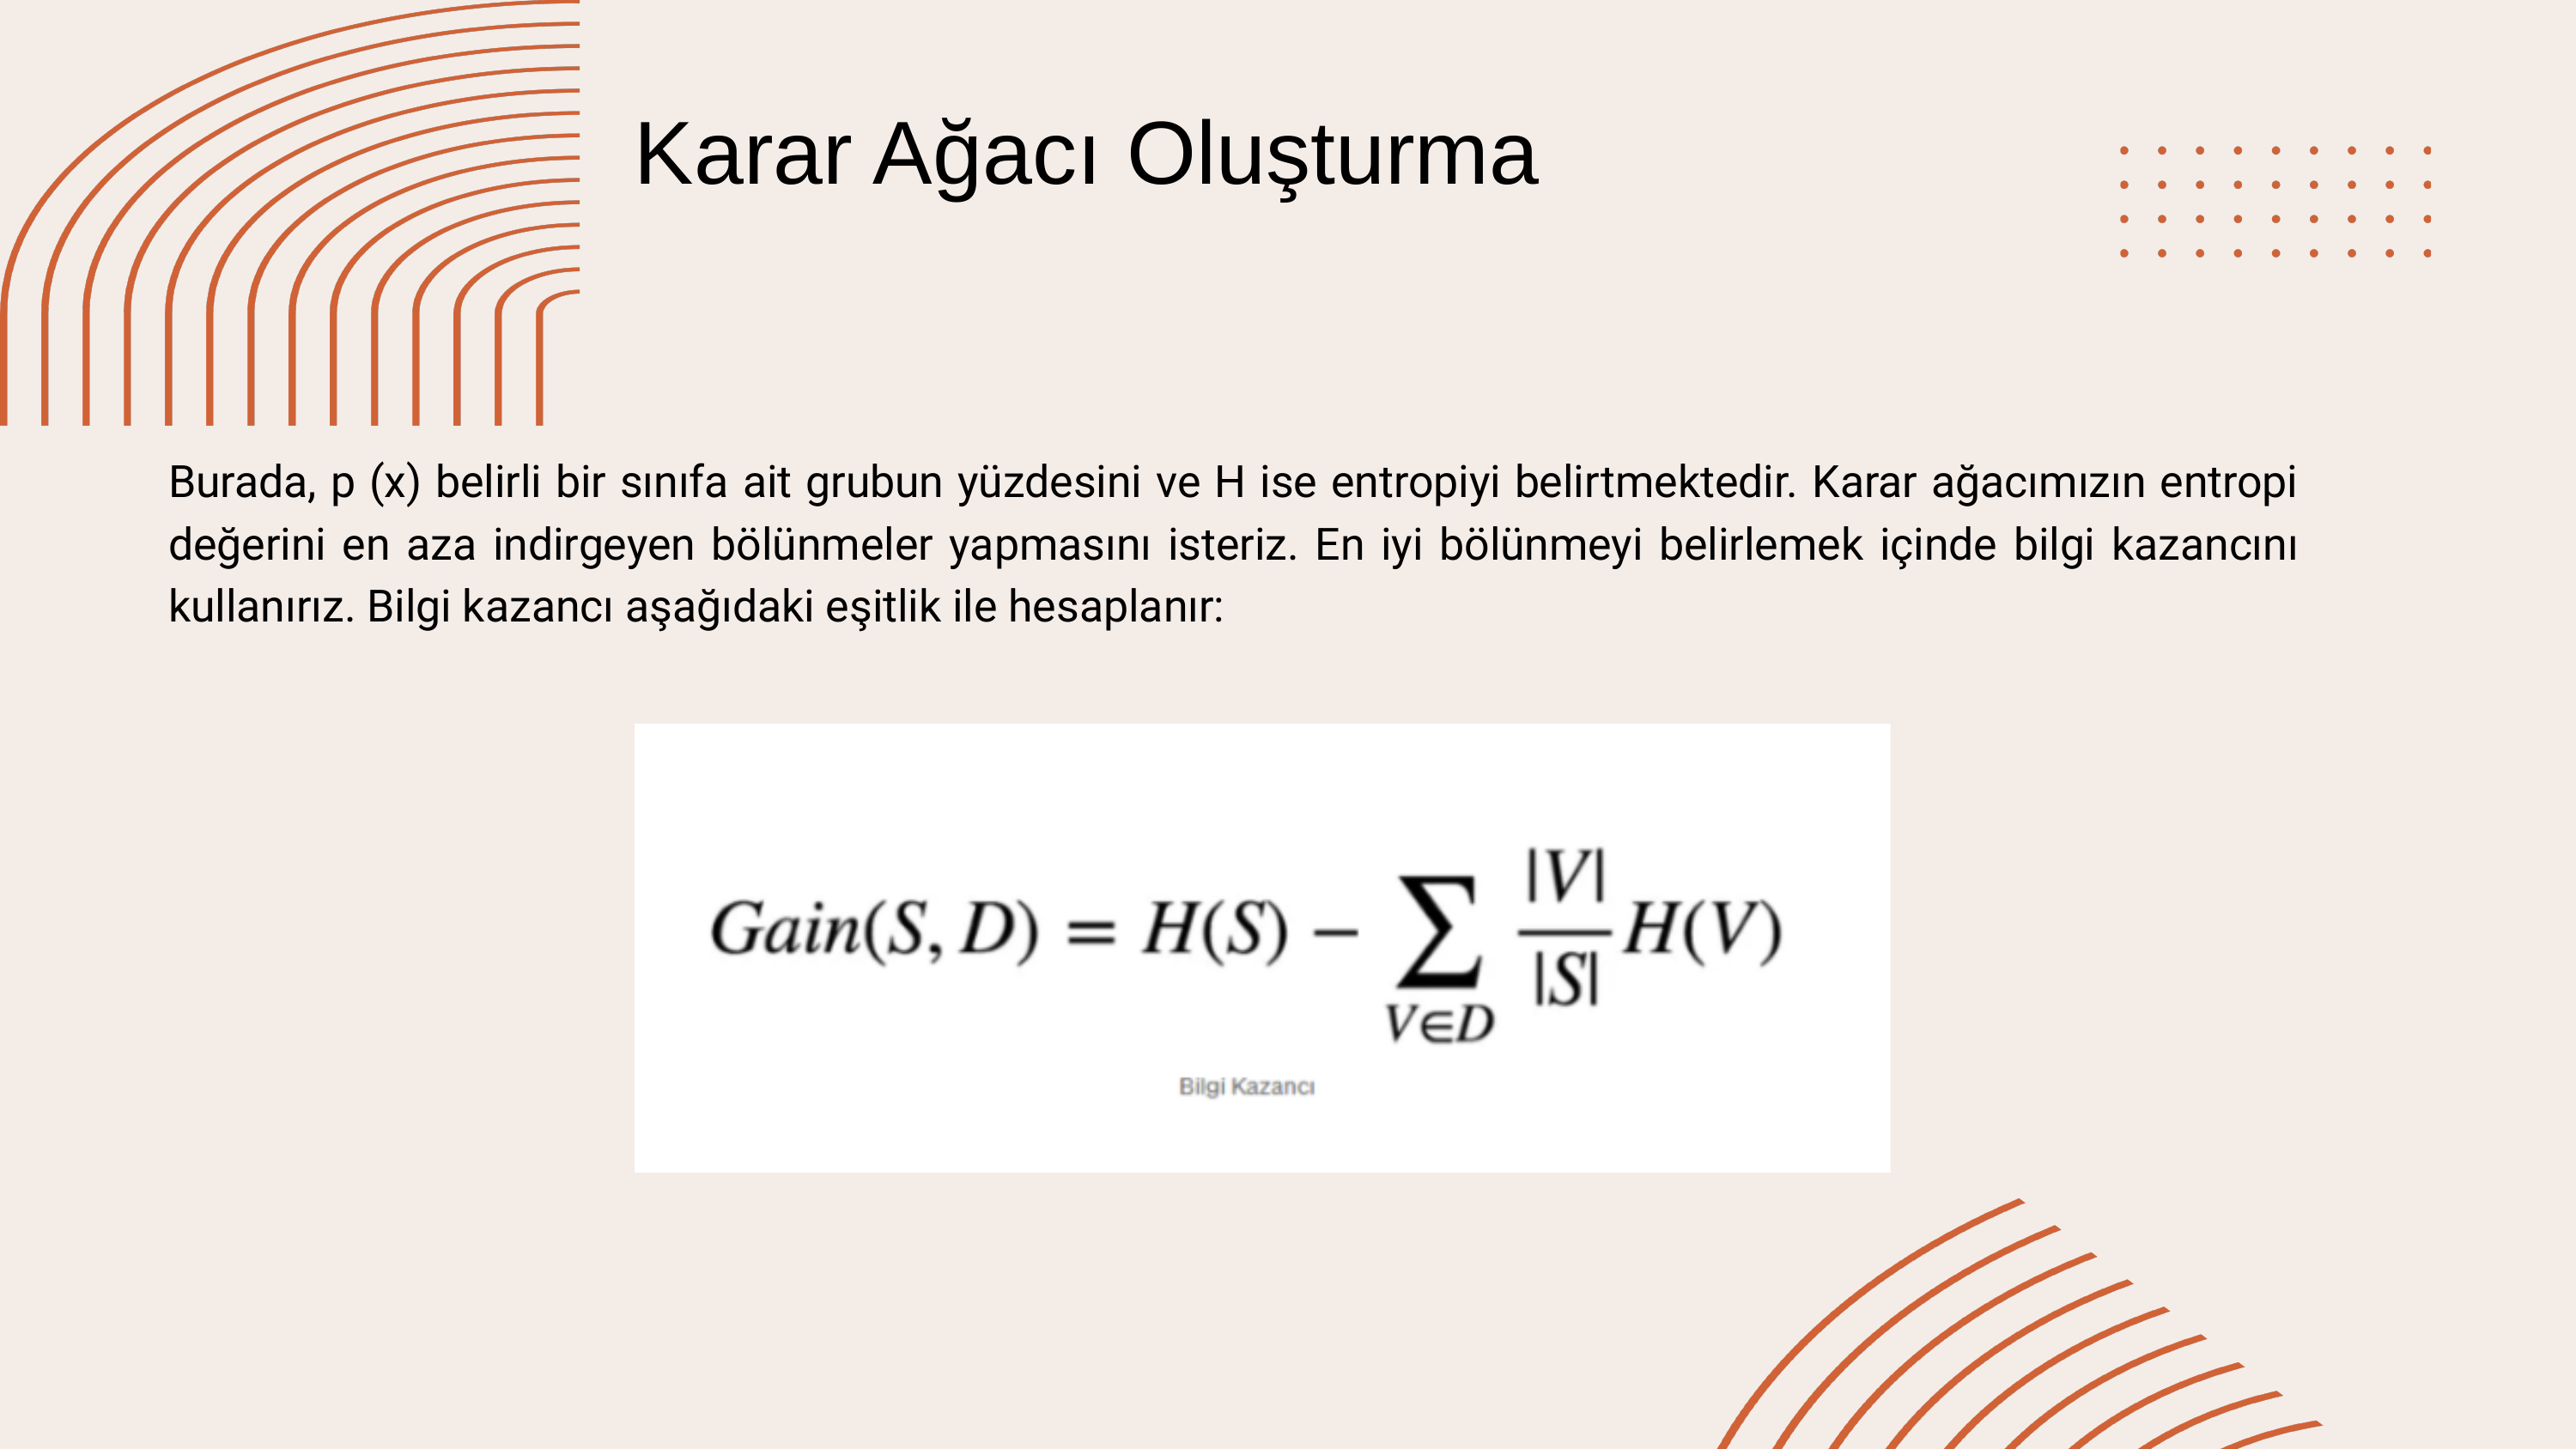

Karar Ağacı Oluşturma

Burada, p (x) belirli bir sınıfa ait grubun yüzdesini ve H ise entropiyi belirtmektedir. Karar ağacımızın entropi değerini en aza indirgeyen bölünmeler yapmasını isteriz. En iyi bölünmeyi belirlemek içinde bilgi kazancını kullanırız. Bilgi kazancı aşağıdaki eşitlik ile hesaplanır: